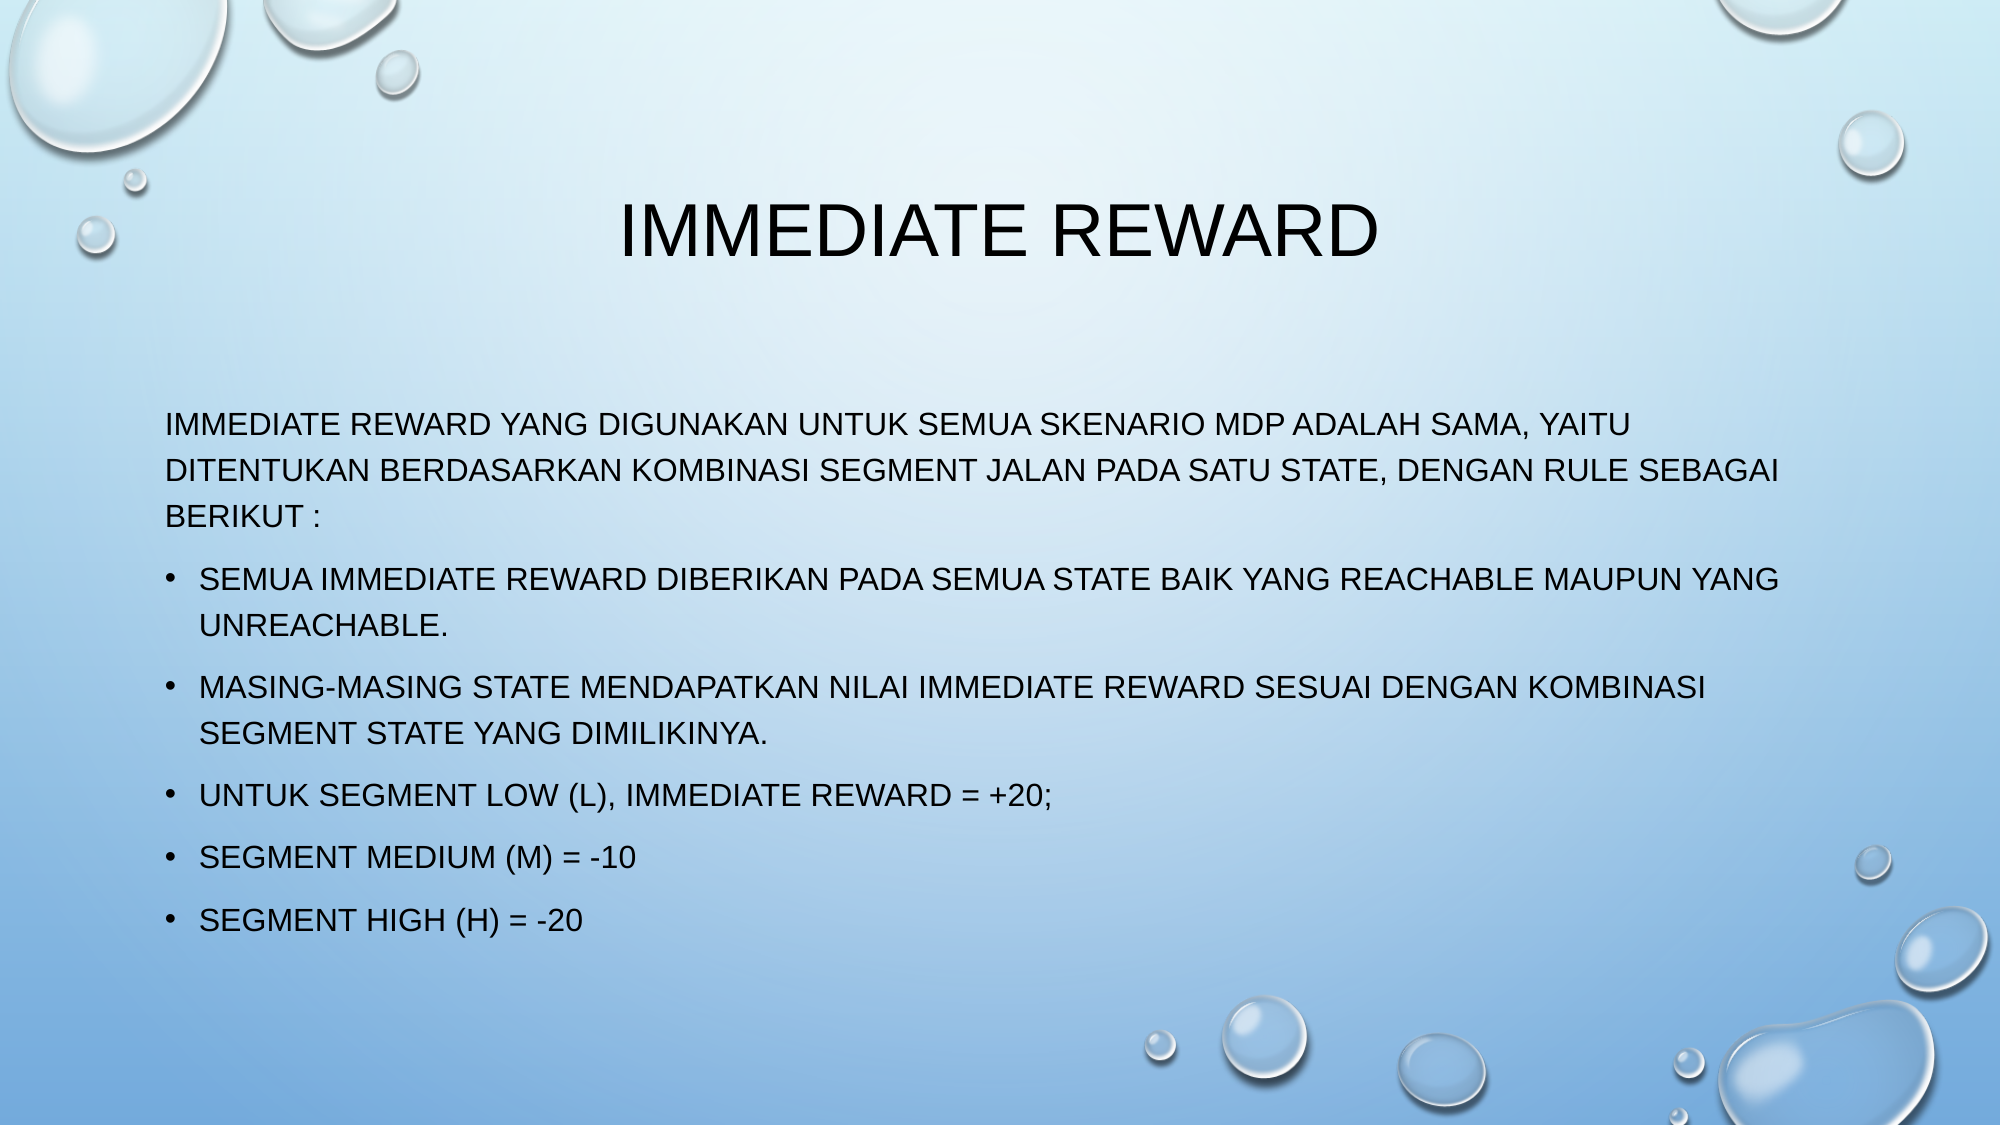

# Immediate Reward
Immediate Reward yang digunakan untuk semua skenario MDP adalah sama, yaitu ditentukan berdasarkan kombinasi segment jalan pada satu state, dengan rule sebagai berikut :
Semua immediate reward diberikan pada semua state baik yang reachable maupun yang unreachable.
Masing-masing state mendapatkan nilai immediate reward sesuai dengan kombinasi segment state yang dimilikinya.
Untuk segment Low (L), immediate reward = +20;
Segment Medium (M) = -10
Segment High (H) = -20